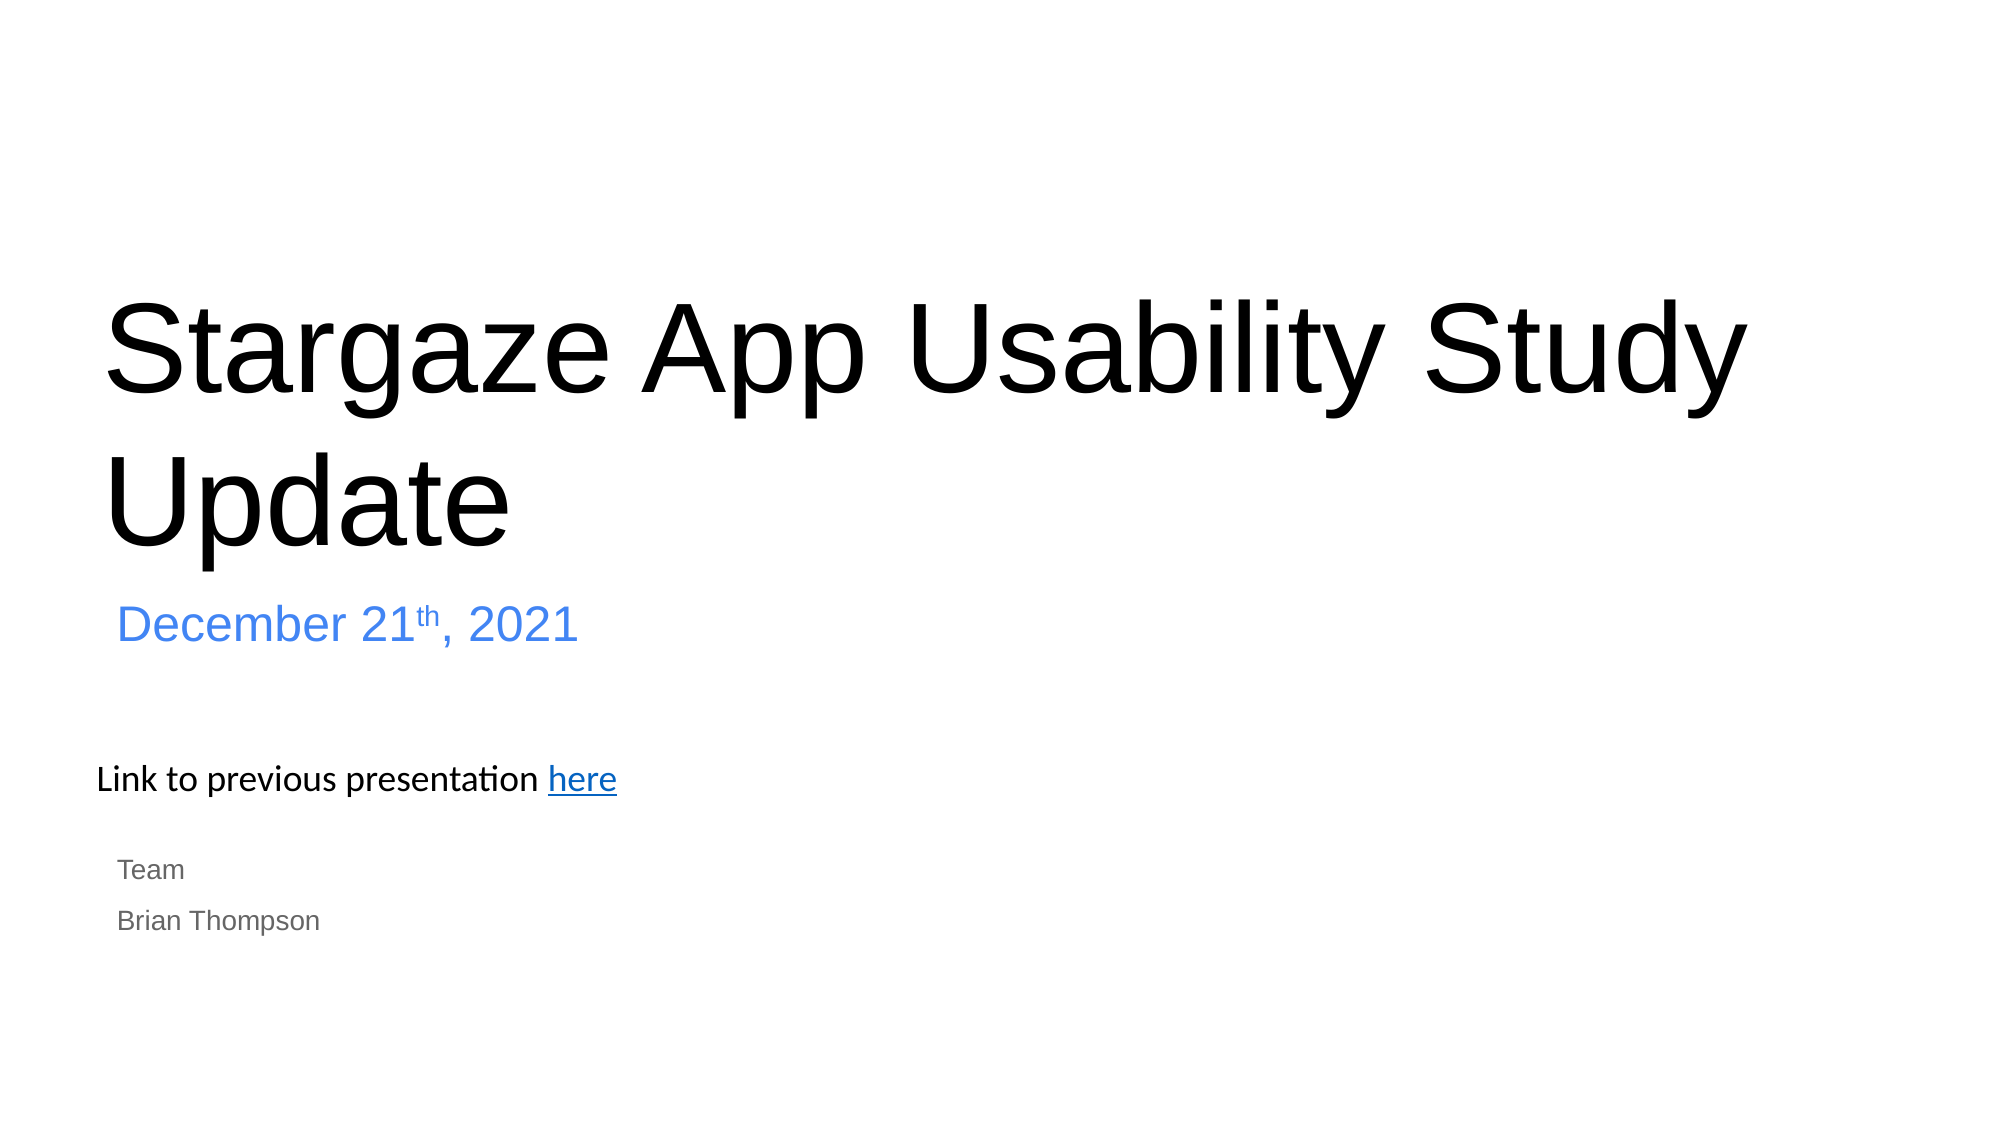

Stargaze App Usability Study Update
December 21th, 2021
Link to previous presentation here
Team
Brian Thompson